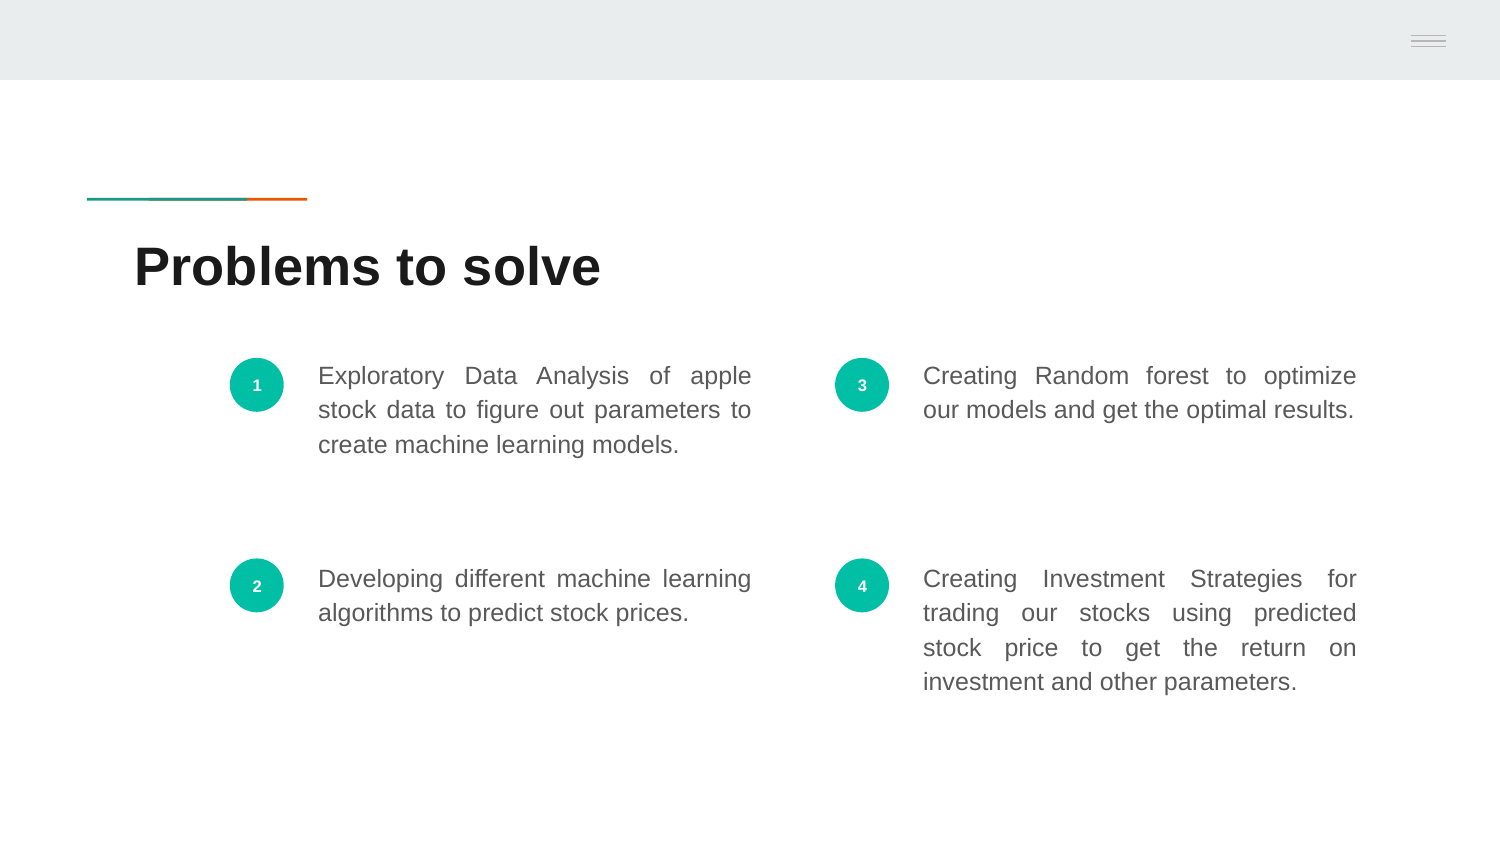

# Problems to solve
Exploratory Data Analysis of apple stock data to figure out parameters to create machine learning models.
Creating Random forest to optimize our models and get the optimal results.
1
3
Developing different machine learning algorithms to predict stock prices.
Creating Investment Strategies for trading our stocks using predicted stock price to get the return on investment and other parameters.
2
4